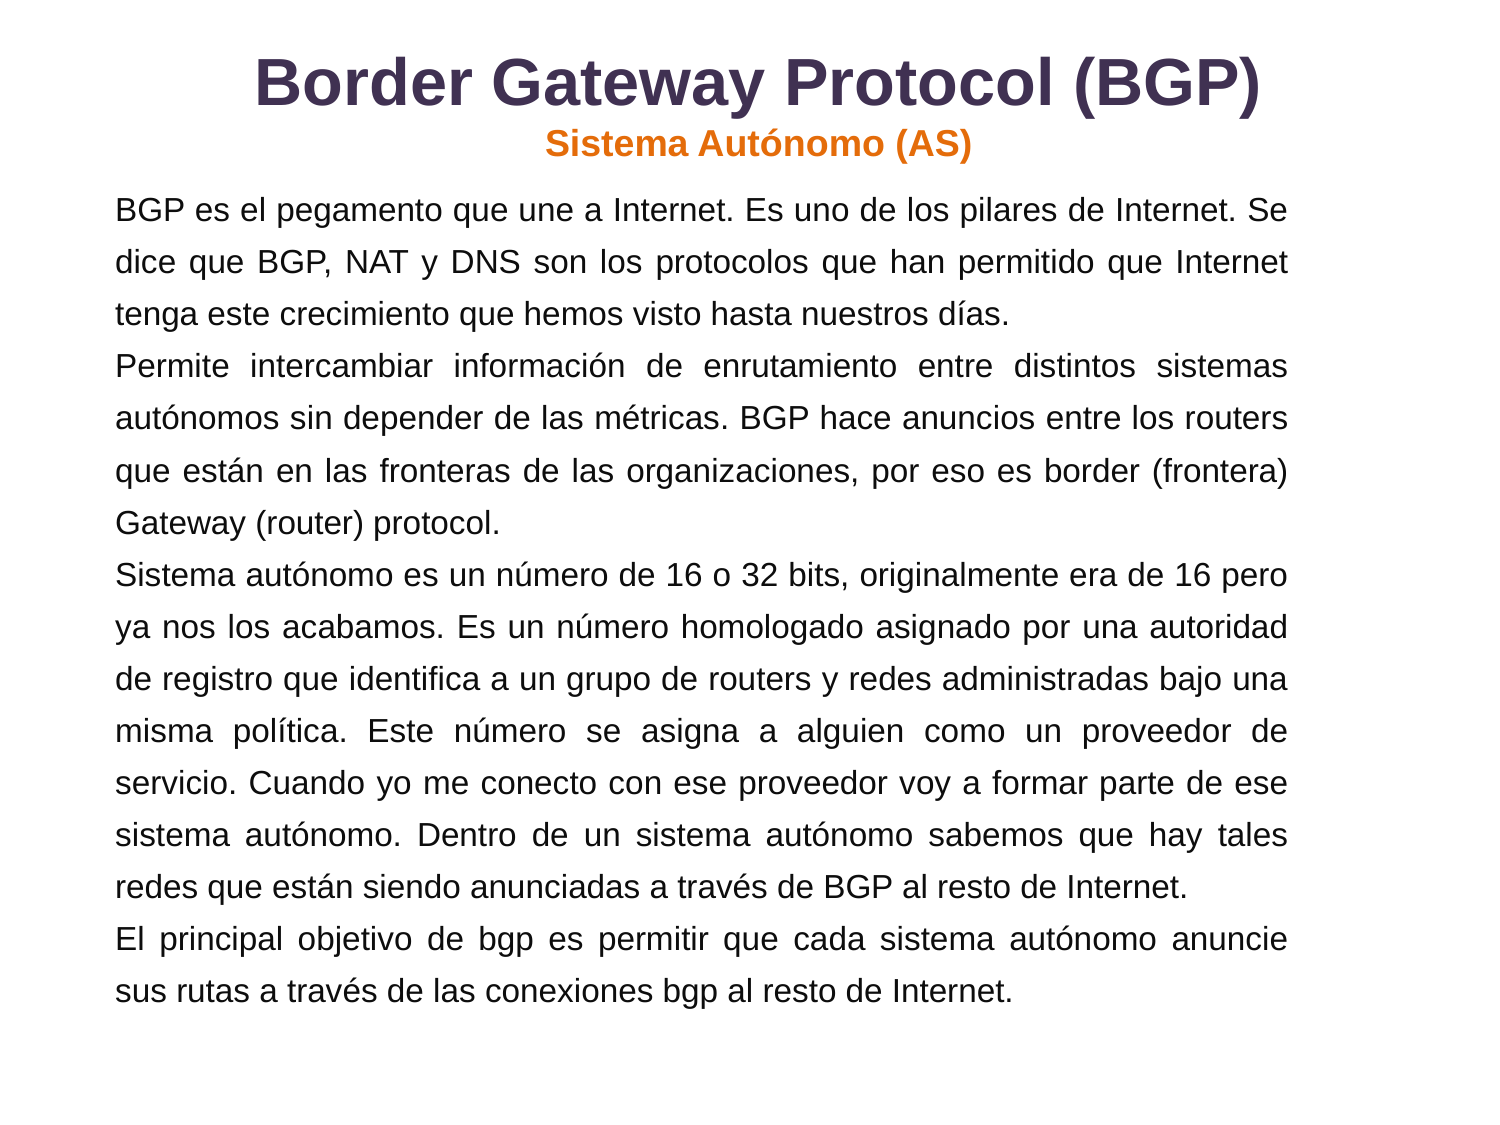

Border Gateway Protocol (BGP)
Sistema Autónomo (AS)
BGP es el pegamento que une a Internet. Es uno de los pilares de Internet. Se dice que BGP, NAT y DNS son los protocolos que han permitido que Internet tenga este crecimiento que hemos visto hasta nuestros días.
Permite intercambiar información de enrutamiento entre distintos sistemas autónomos sin depender de las métricas. BGP hace anuncios entre los routers que están en las fronteras de las organizaciones, por eso es border (frontera) Gateway (router) protocol.
Sistema autónomo es un número de 16 o 32 bits, originalmente era de 16 pero ya nos los acabamos. Es un número homologado asignado por una autoridad de registro que identifica a un grupo de routers y redes administradas bajo una misma política. Este número se asigna a alguien como un proveedor de servicio. Cuando yo me conecto con ese proveedor voy a formar parte de ese sistema autónomo. Dentro de un sistema autónomo sabemos que hay tales redes que están siendo anunciadas a través de BGP al resto de Internet.
El principal objetivo de bgp es permitir que cada sistema autónomo anuncie sus rutas a través de las conexiones bgp al resto de Internet.